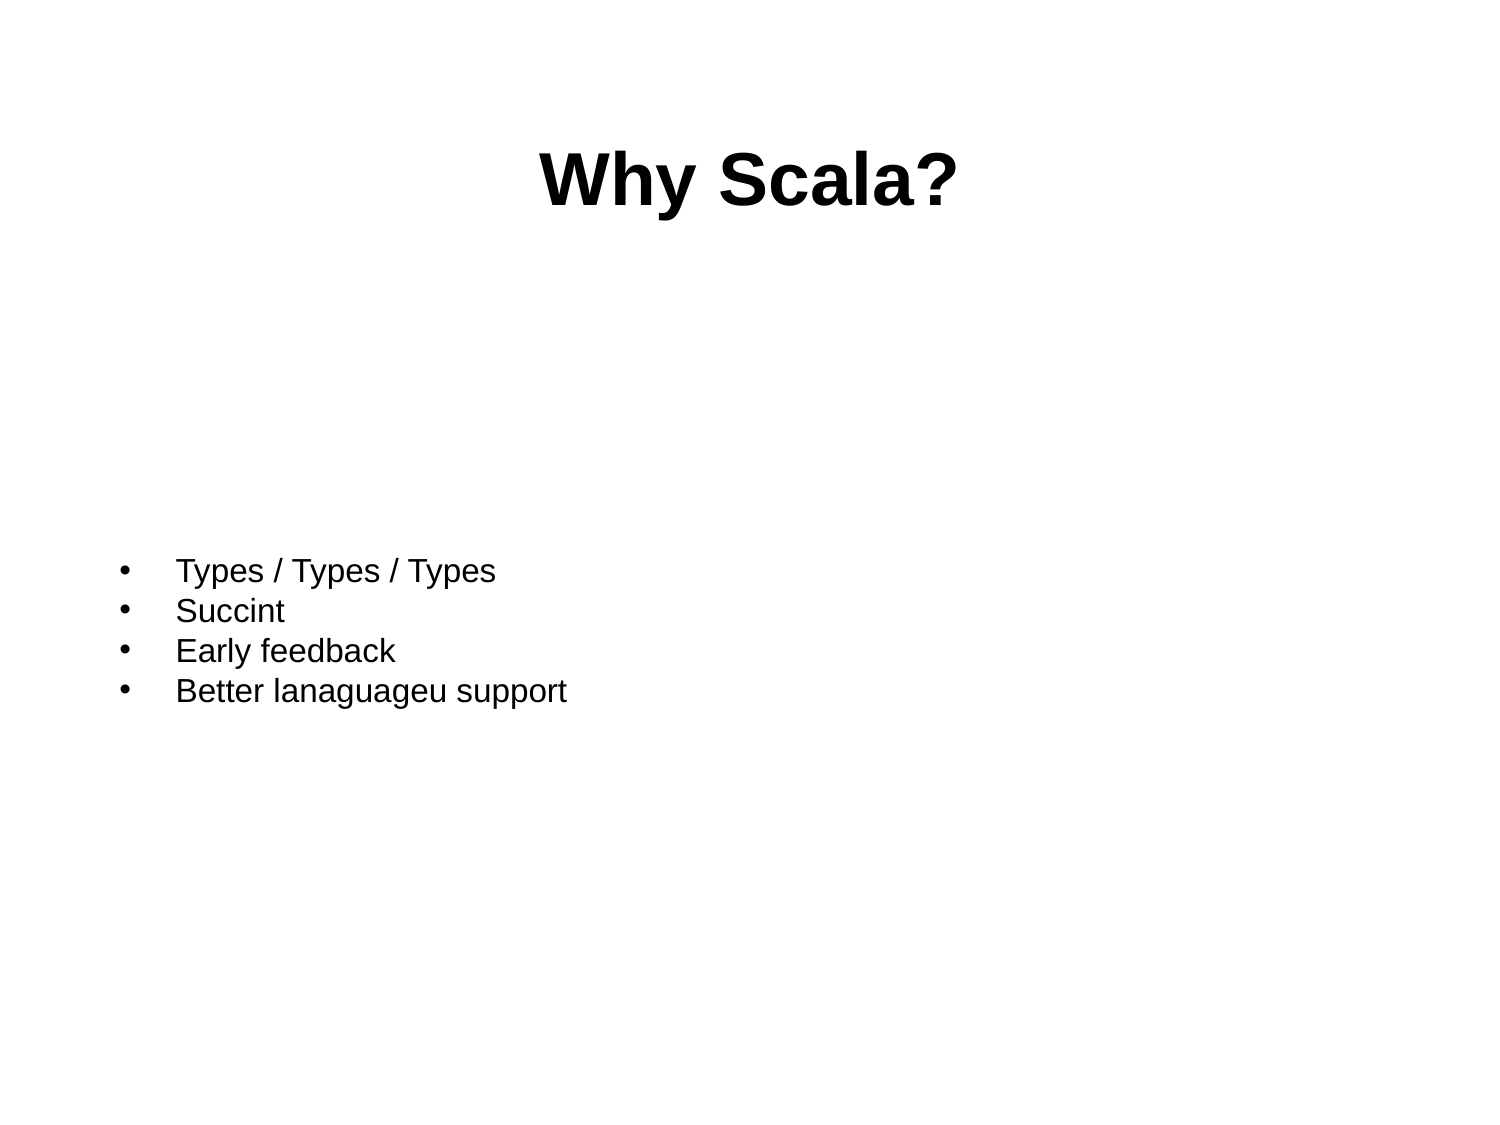

Why Scala?
Types / Types / Types
Succint
Early feedback
Better lanaguageu support